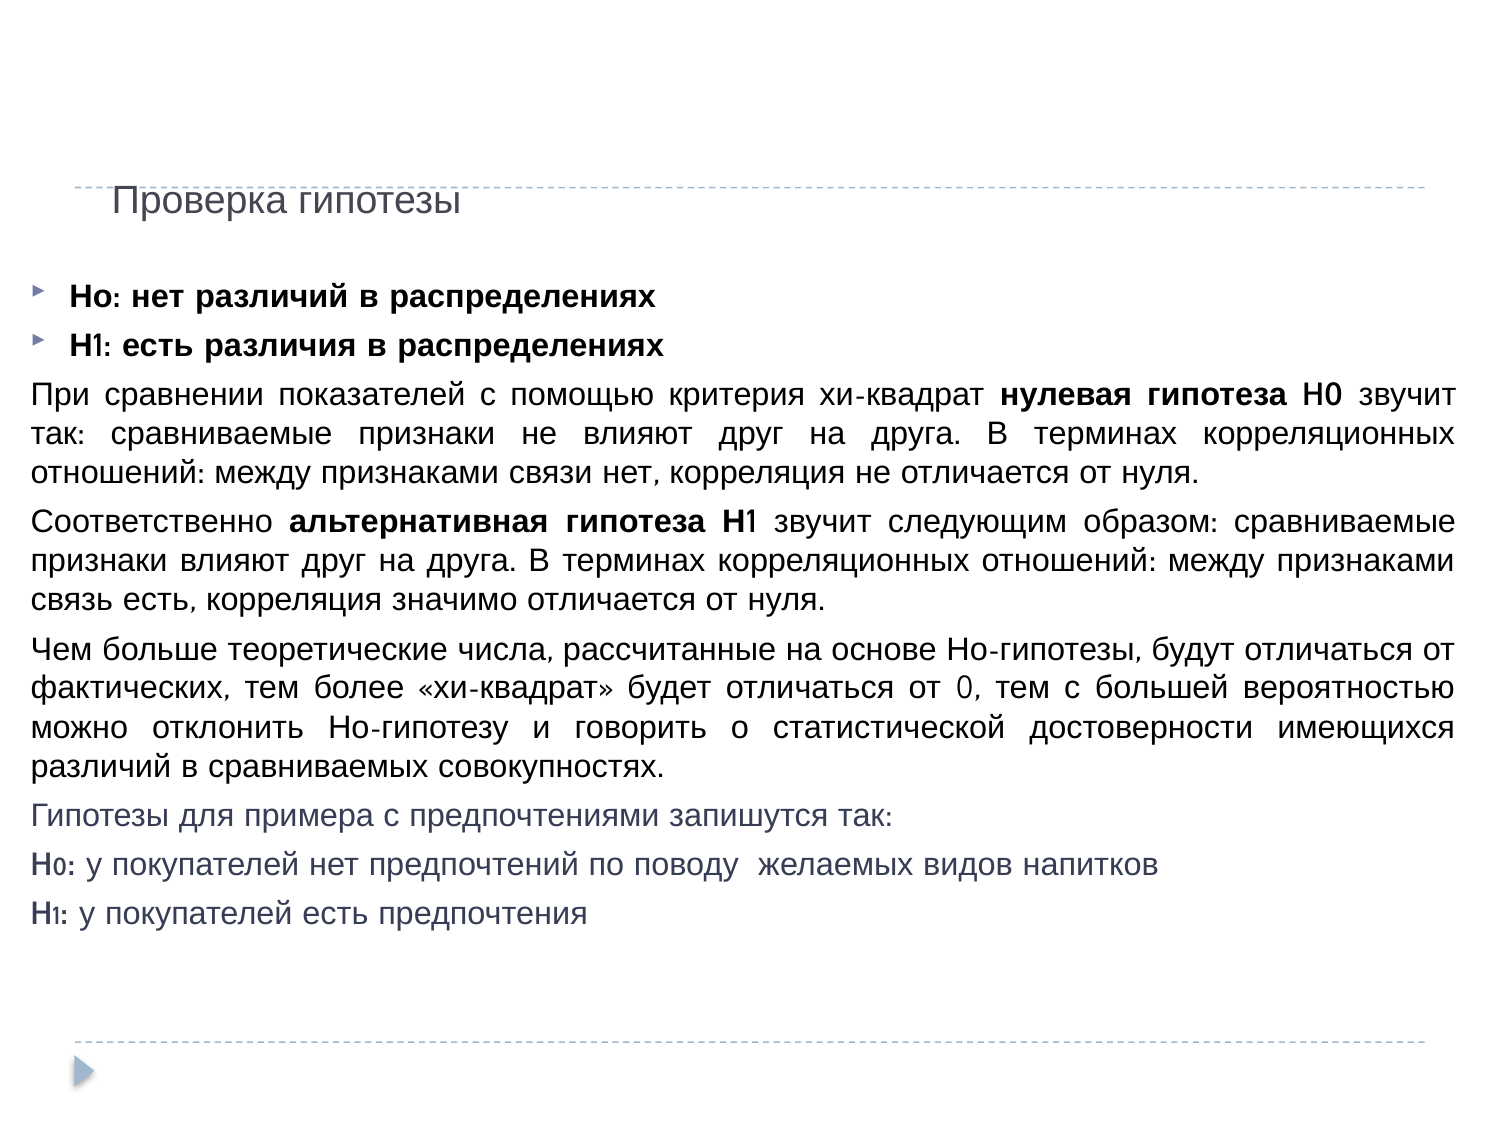

# Проверка гипотезы
Но: нет различий в распределениях
Н1: есть различия в распределениях
При сравнении показателей с помощью критерия хи-квадрат нулевая гипотеза H0 звучит так: сравниваемые признаки не влияют друг на друга. В терминах корреляционных отношений: между признаками связи нет, корреляция не отличается от нуля.
Соответственно альтернативная гипотеза Н1 звучит следующим образом: сравниваемые признаки влияют друг на друга. В терминах корреляционных отношений: между признаками связь есть, корреляция значимо отличается от нуля.
Чем больше теоретические числа, рассчитанные на основе Но-гипотезы, будут отличаться от фактических, тем более «хи-квадрат» будет отличаться от 0, тем с большей вероятностью можно отклонить Но-гипотезу и говорить о статистической достоверности имеющихся различий в сравниваемых совокупностях.
Гипотезы для примера с предпочтениями запишутся так:
H0: у покупателей нет предпочтений по поводу  желаемых видов напитков
H1: у покупателей есть предпочтения